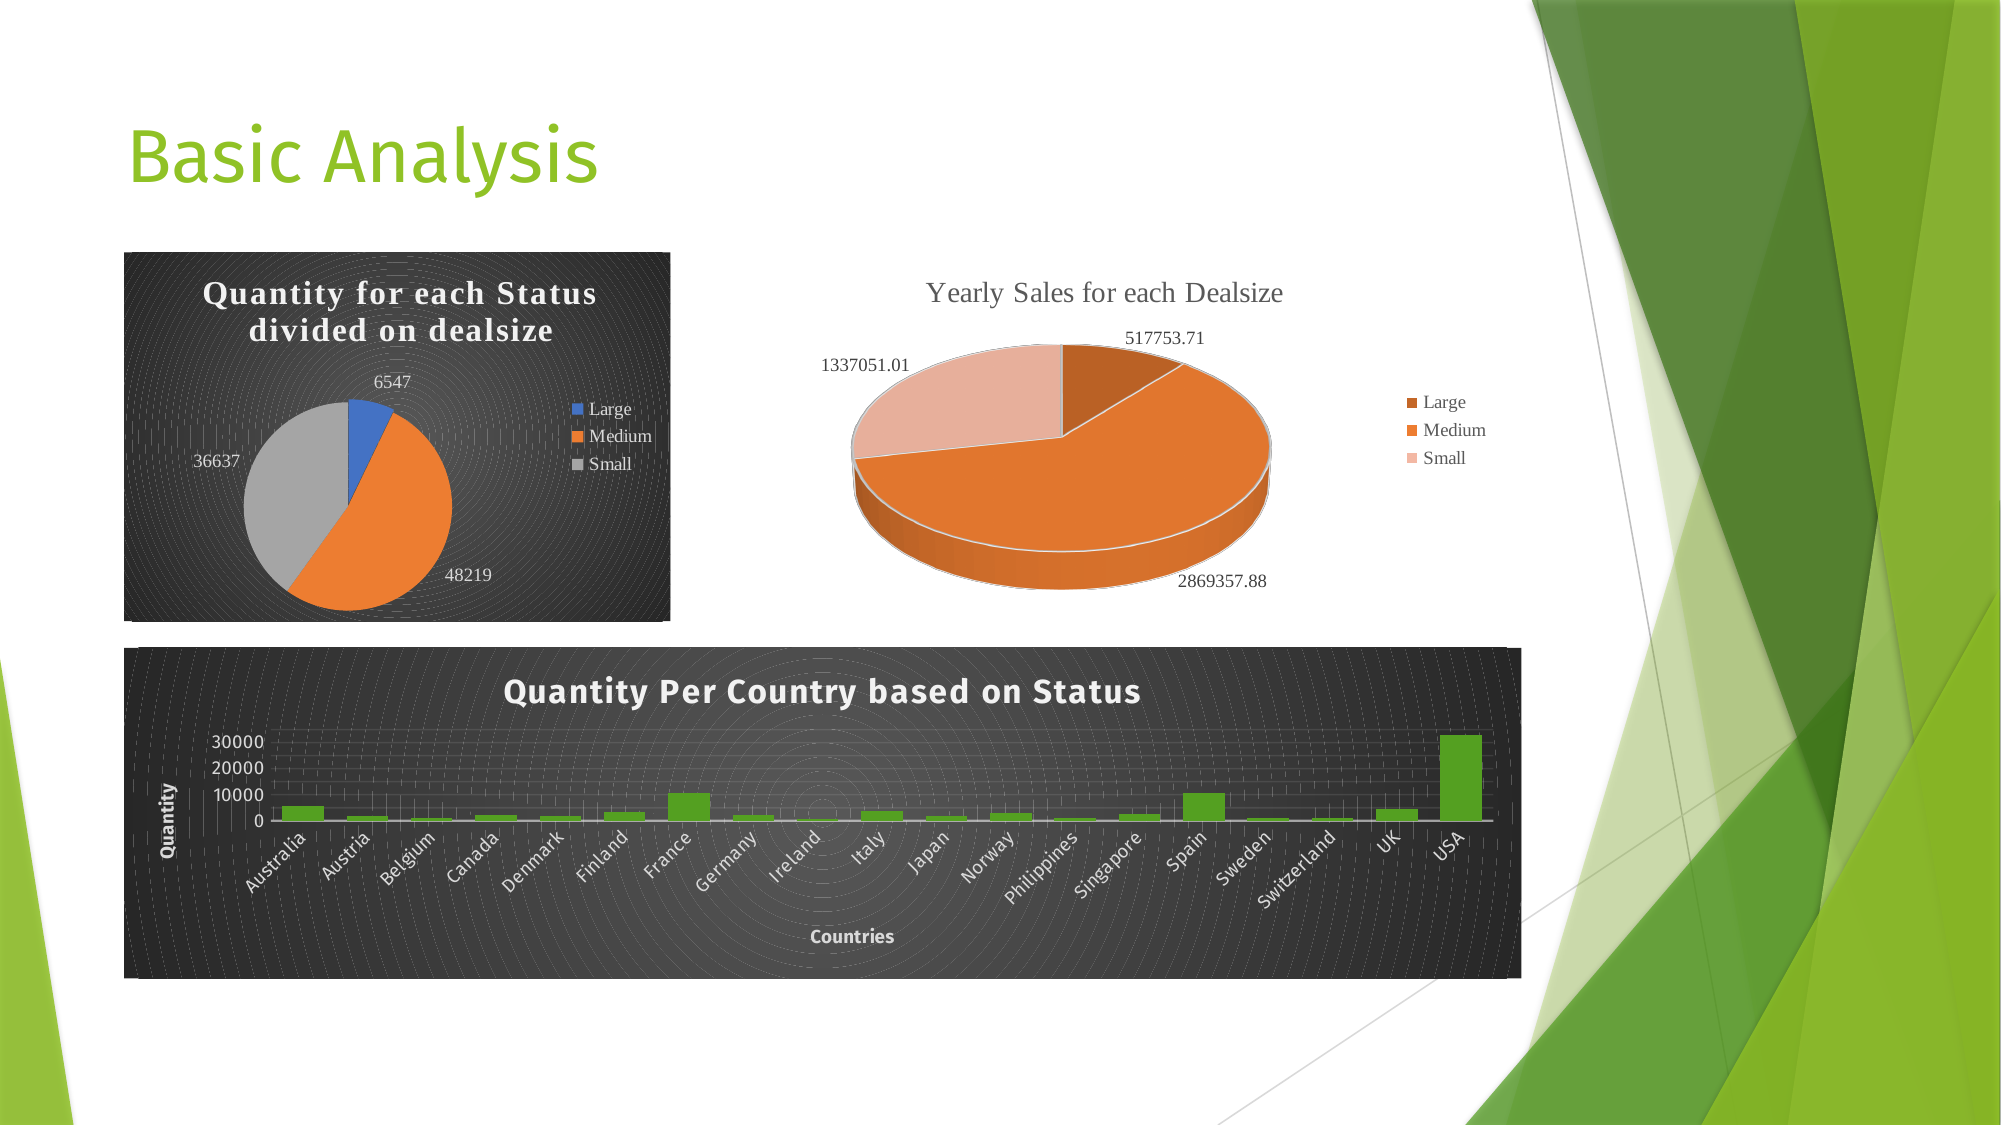

# Basic Analysis

### Chart: Quantity for each Status divided on dealsize

| Category | Total |
|---|---|
| Large | 6547.0 |
| Medium | 48219.0 |
| Small | 36637.0 |

[unsupported chart]

### Chart: Quantity Per Country based on Status

| Category | Total |
|---|---|
| Australia | 5550.0 |
| Austria | 1686.0 |
| Belgium | 963.0 |
| Canada | 2293.0 |
| Denmark | 1770.0 |
| Finland | 3192.0 |
| France | 10663.0 |
| Germany | 2148.0 |
| Ireland | 490.0 |
| Italy | 3773.0 |
| Japan | 1842.0 |
| Norway | 2842.0 |
| Philippines | 961.0 |
| Singapore | 2760.0 |
| Spain | 10646.0 |
| Sweden | 1239.0 |
| Switzerland | 1078.0 |
| UK | 4584.0 |
| USA | 32923.0 |